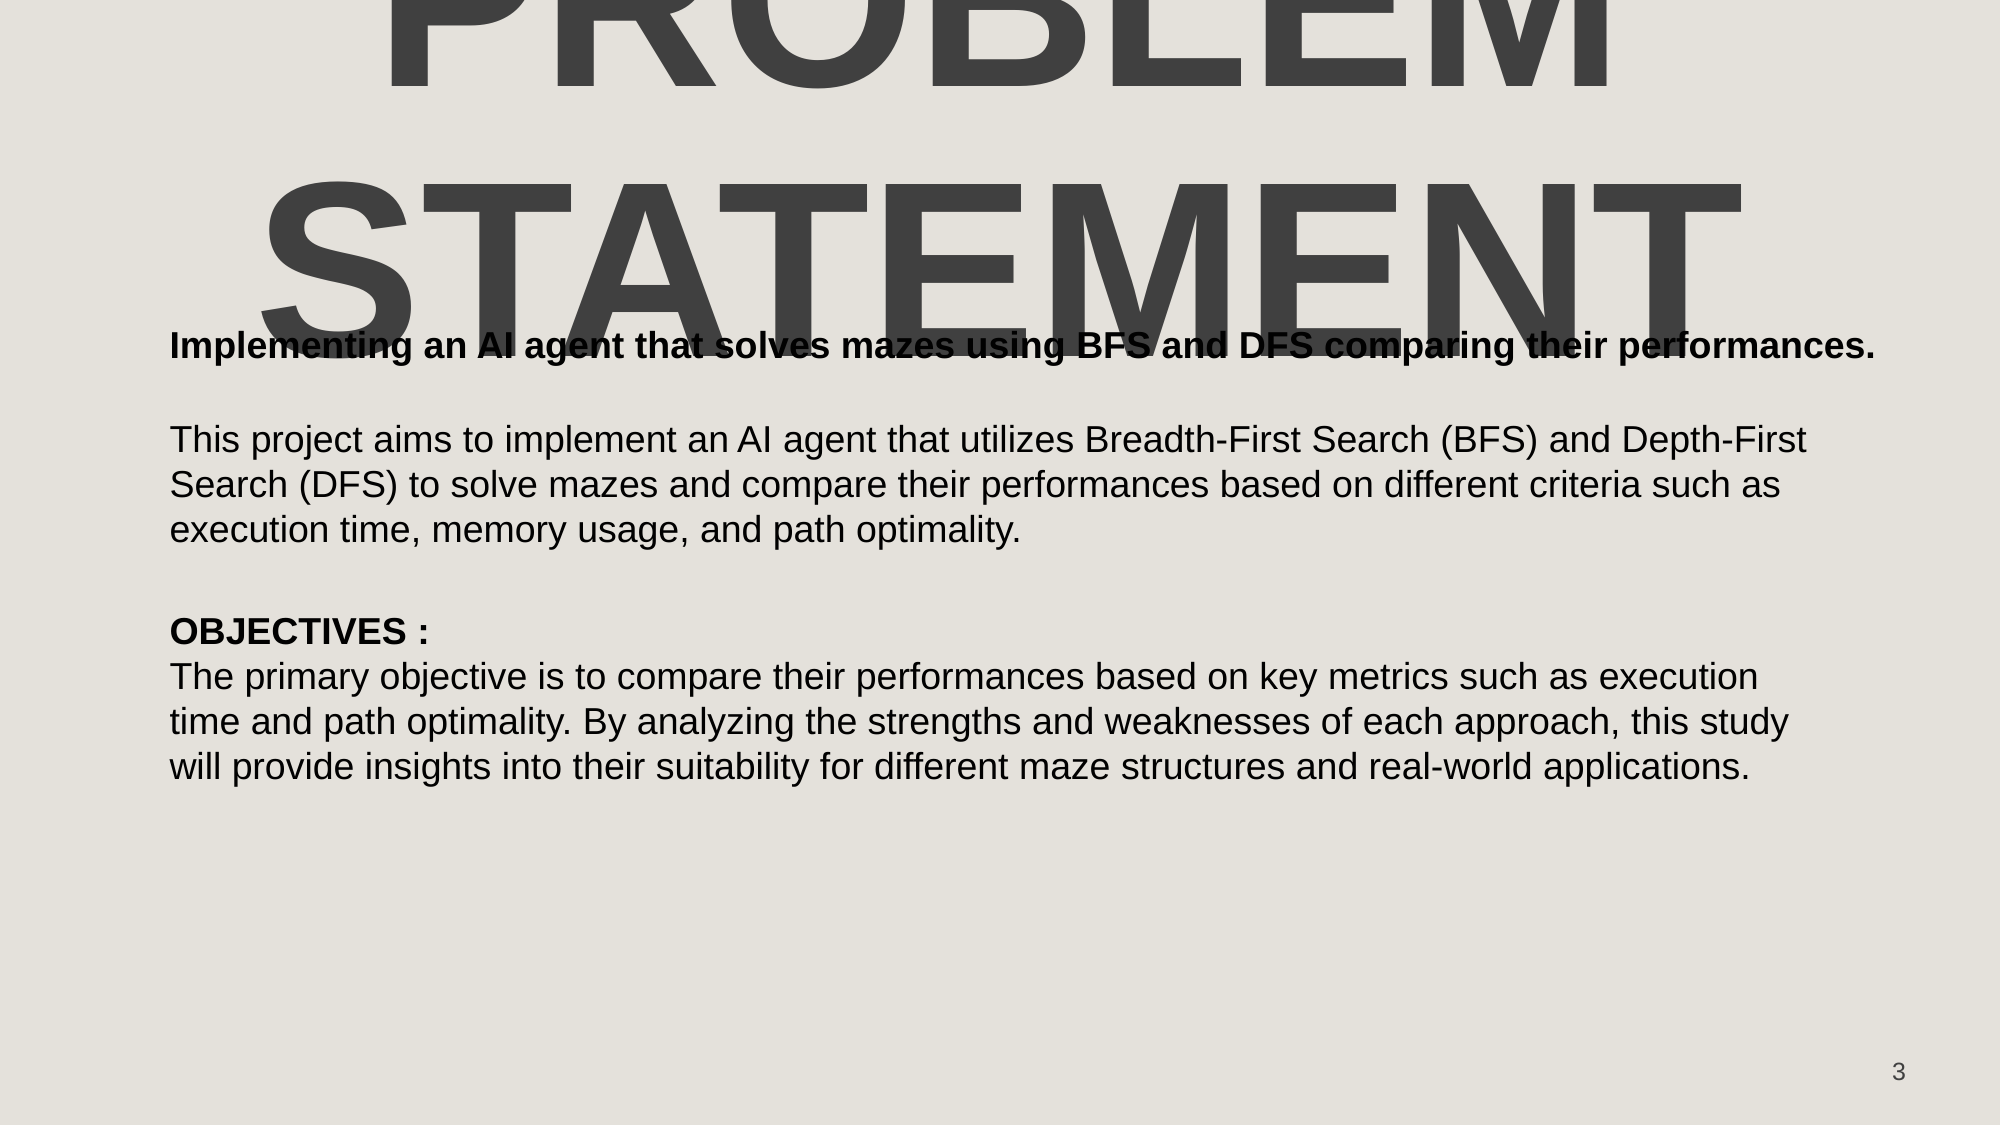

# PROBLEM STATEMENT
Implementing an AI agent that solves mazes using BFS and DFS comparing their performances.
This project aims to implement an AI agent that utilizes Breadth-First Search (BFS) and Depth-First Search (DFS) to solve mazes and compare their performances based on different criteria such as execution time, memory usage, and path optimality.
OBJECTIVES :
The primary objective is to compare their performances based on key metrics such as execution time and path optimality. By analyzing the strengths and weaknesses of each approach, this study will provide insights into their suitability for different maze structures and real-world applications.
3